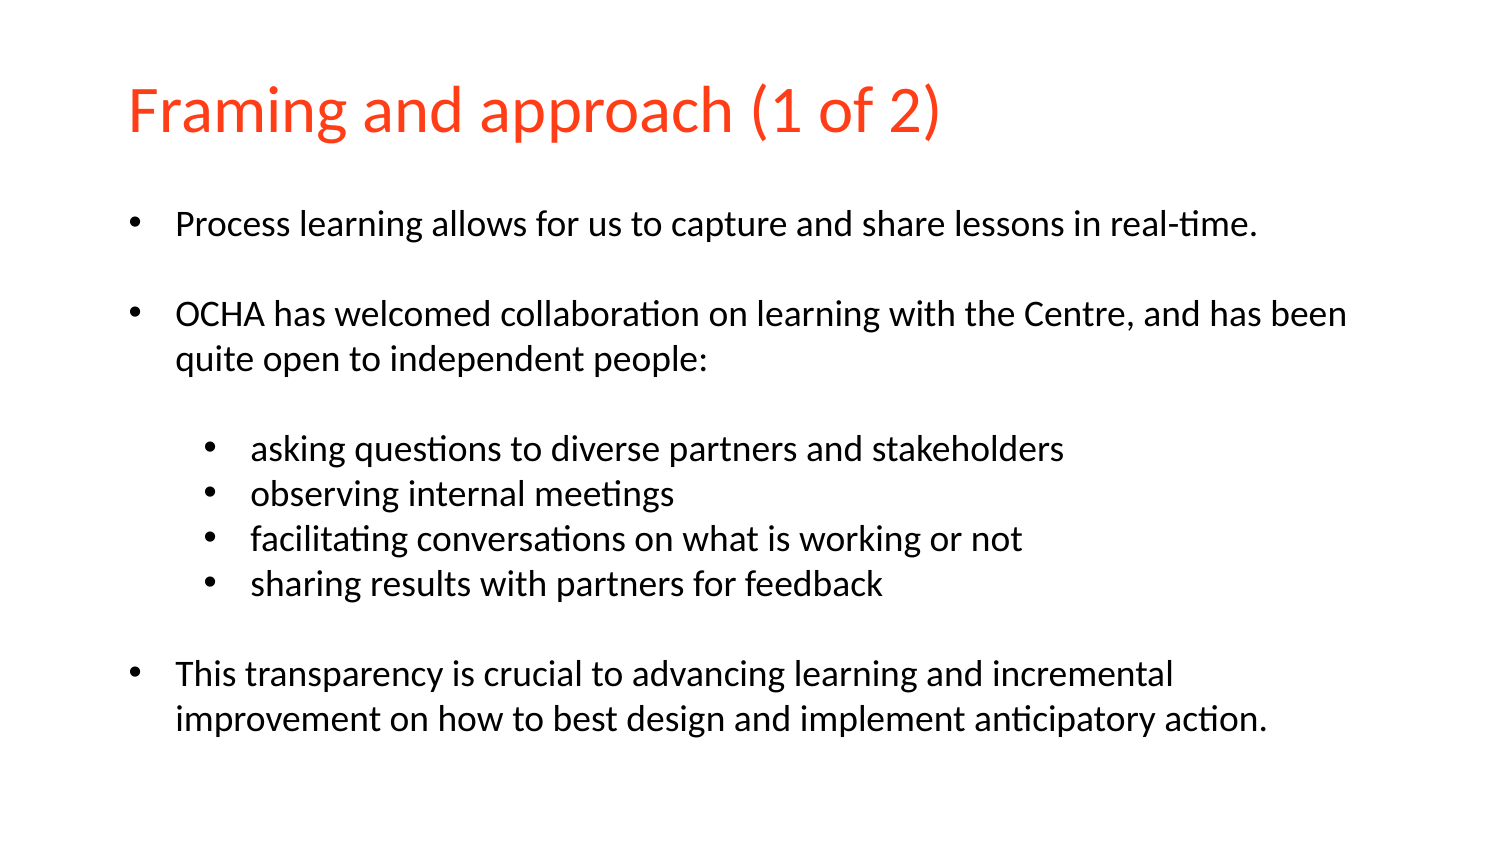

Framing and approach (1 of 2)
Process learning allows for us to capture and share lessons in real-time.

OCHA has welcomed collaboration on learning with the Centre, and has been quite open to independent people:

asking questions to diverse partners and stakeholders
observing internal meetings
facilitating conversations on what is working or not
sharing results with partners for feedback

This transparency is crucial to advancing learning and incremental improvement on how to best design and implement anticipatory action.